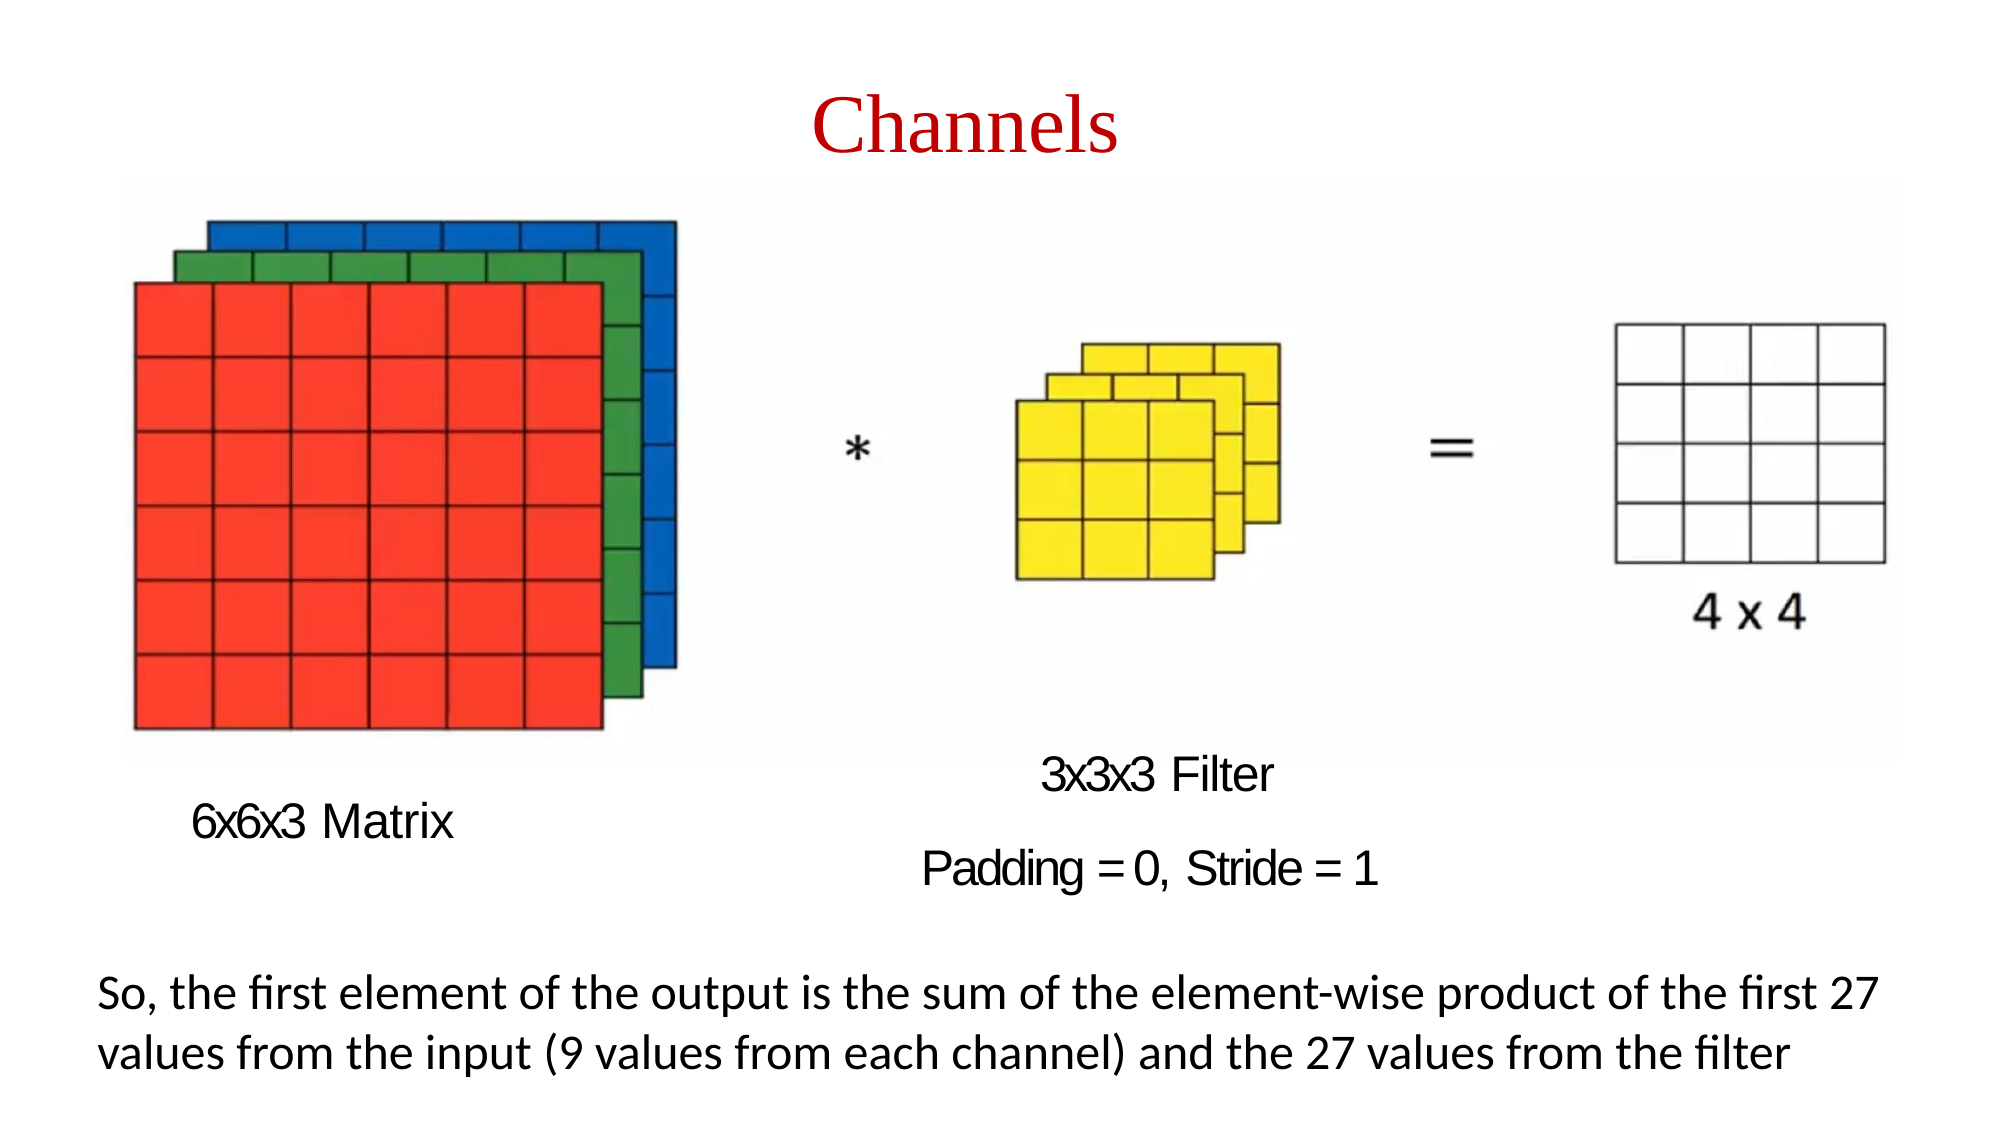

# Channels

3x3x3 Filter
6x6x3 Matrix
Padding = 0, Stride = 1
So, the first element of the output is the sum of the element-wise product of the first 27 values from the input (9 values from each channel) and the 27 values from the filter